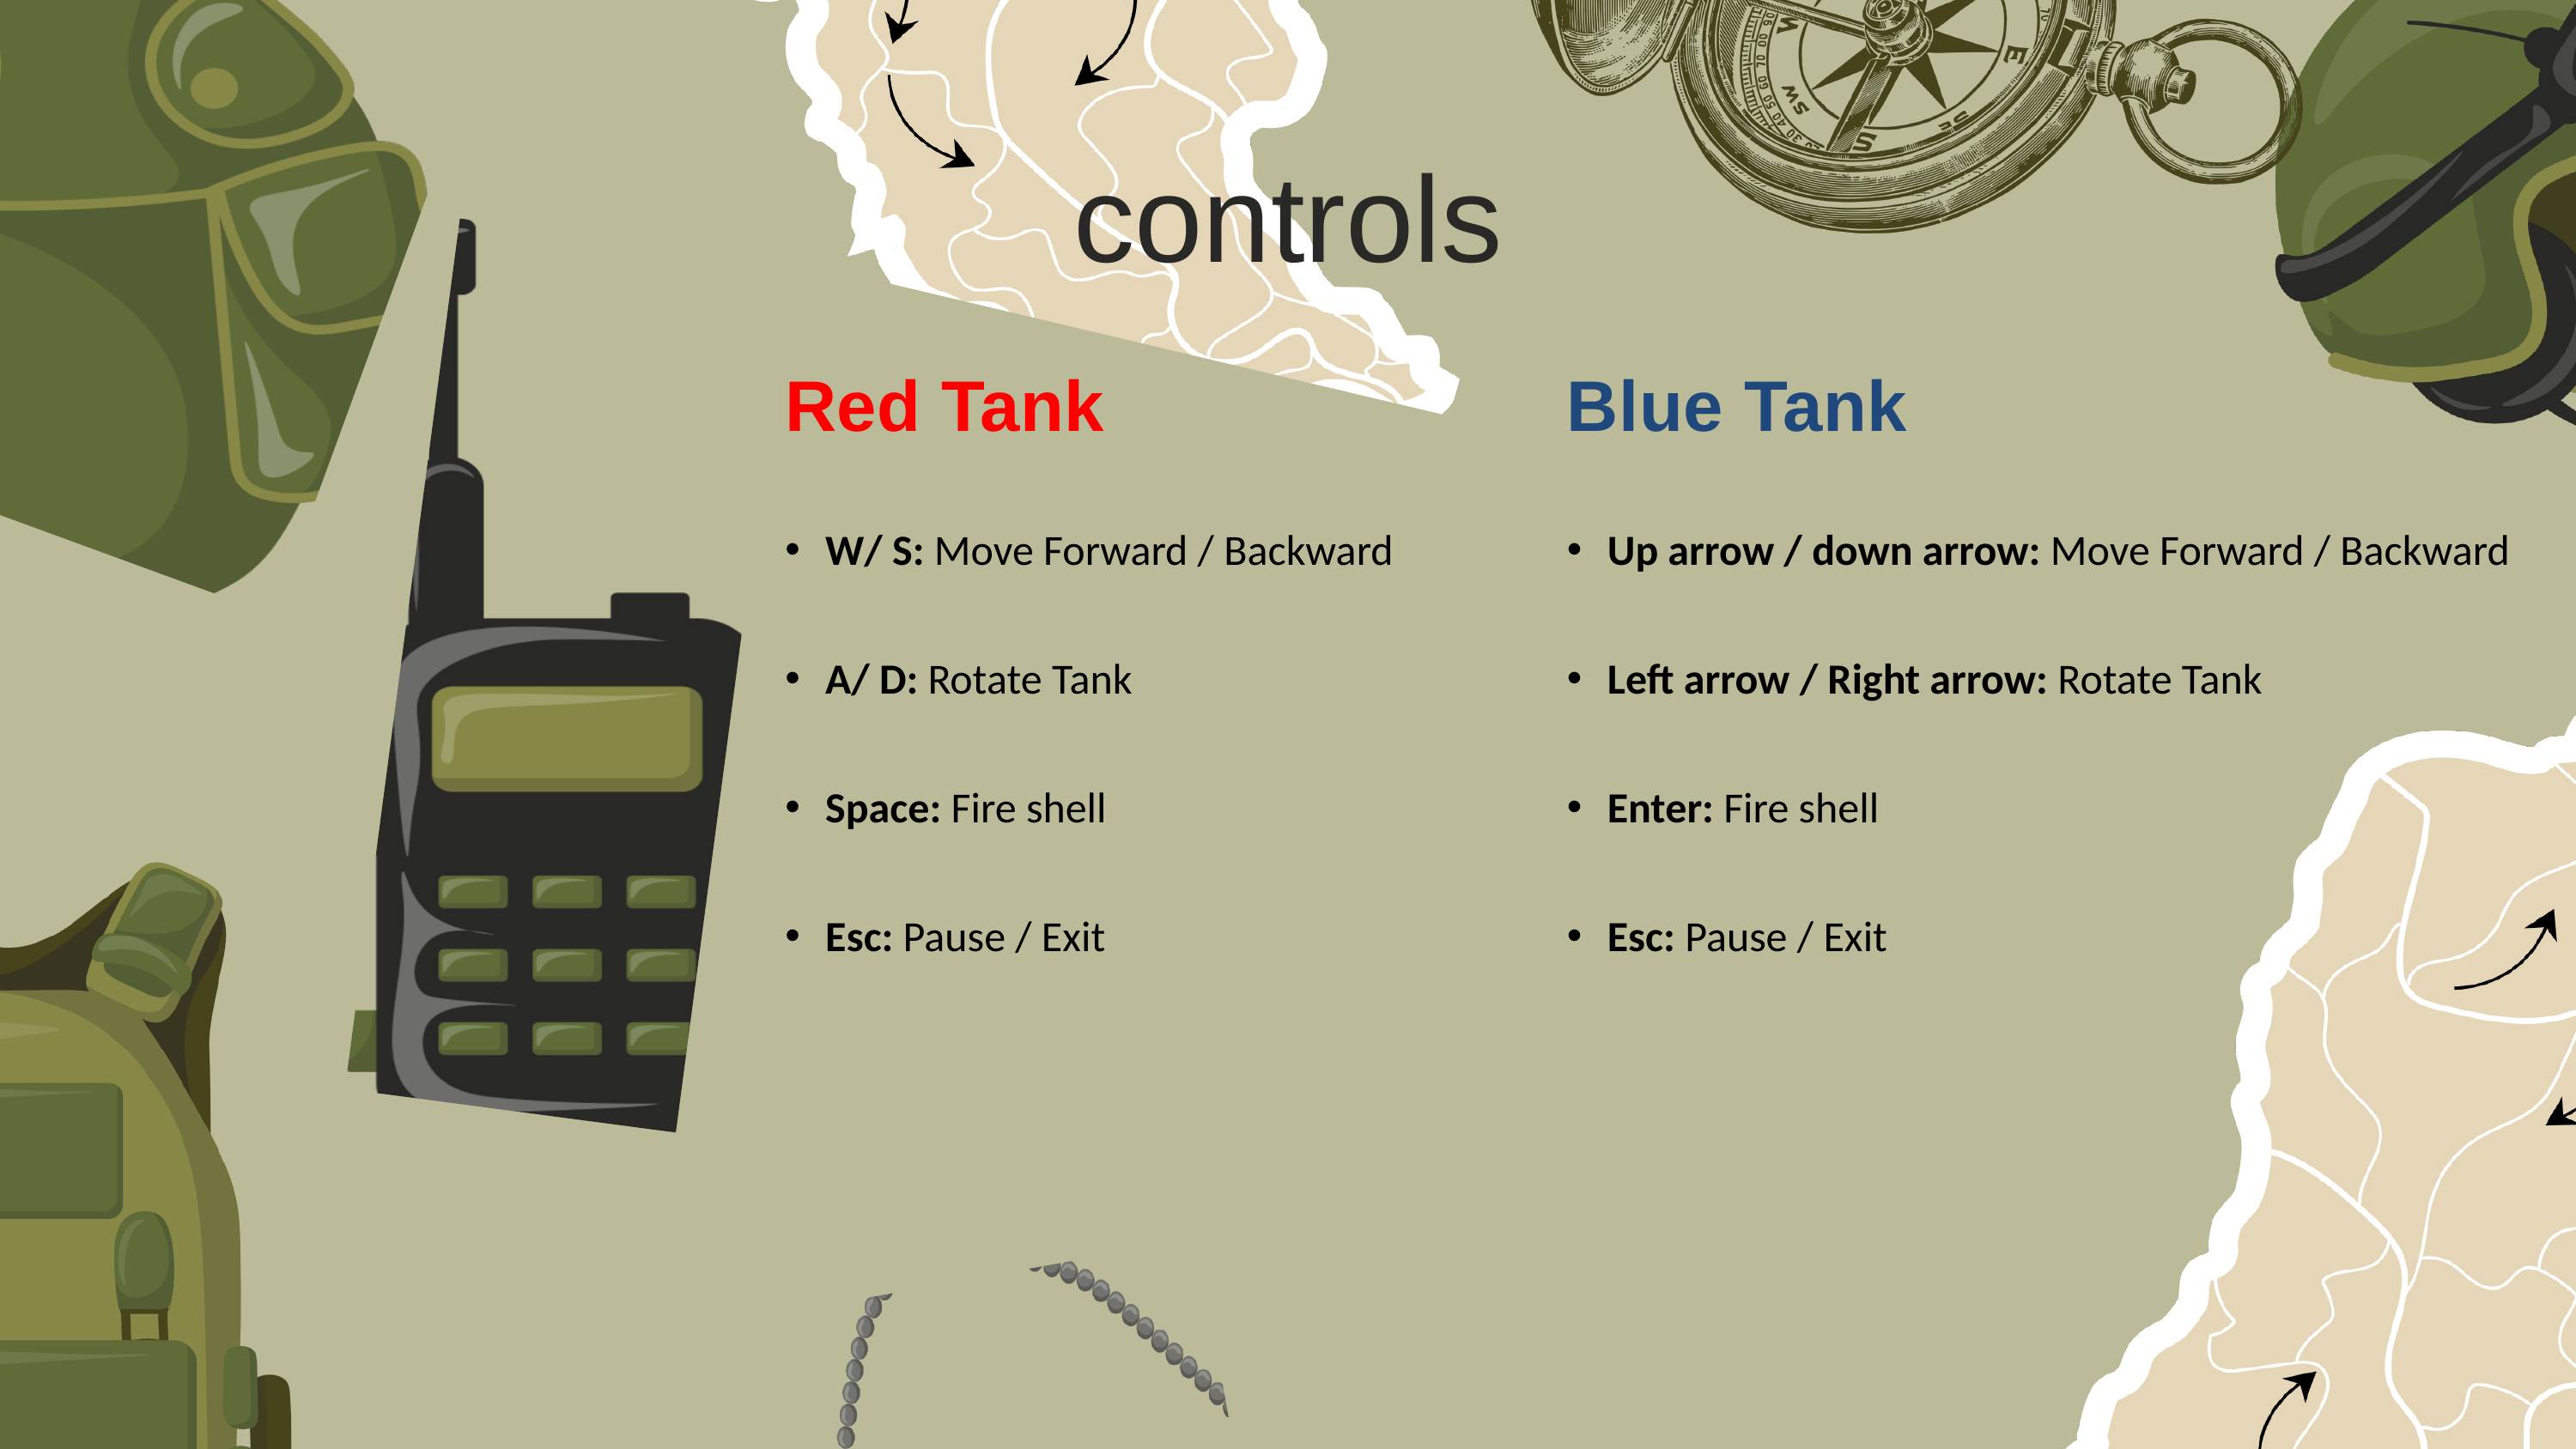

controls

Red Tank
W/ S: Move Forward / Backward
A/ D: Rotate Tank
Space: Fire shell
Esc: Pause / Exit

Blue Tank
Up arrow / down arrow: Move Forward / Backward
Left arrow / Right arrow: Rotate Tank
Enter: Fire shell
Esc: Pause / Exit